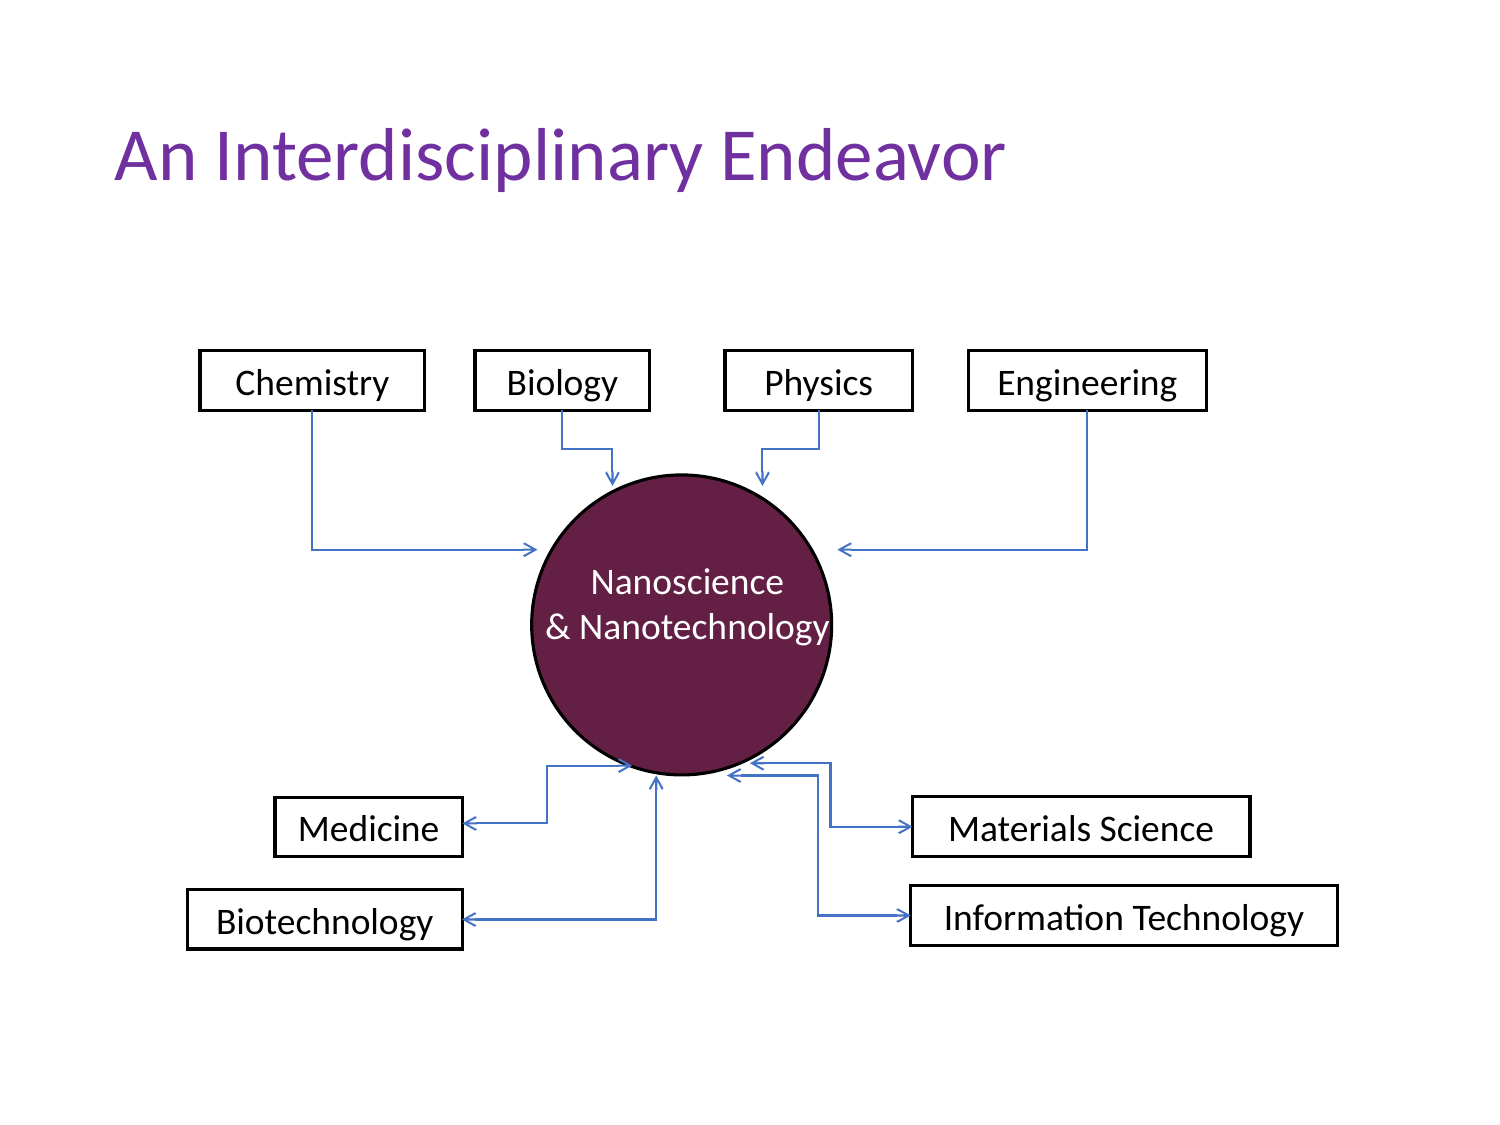

# An Interdisciplinary Endeavor
Biology
Physics
Engineering
Chemistry

Nanoscience
& Nanotechnology
Materials Science
Medicine
Information Technology
Biotechnology